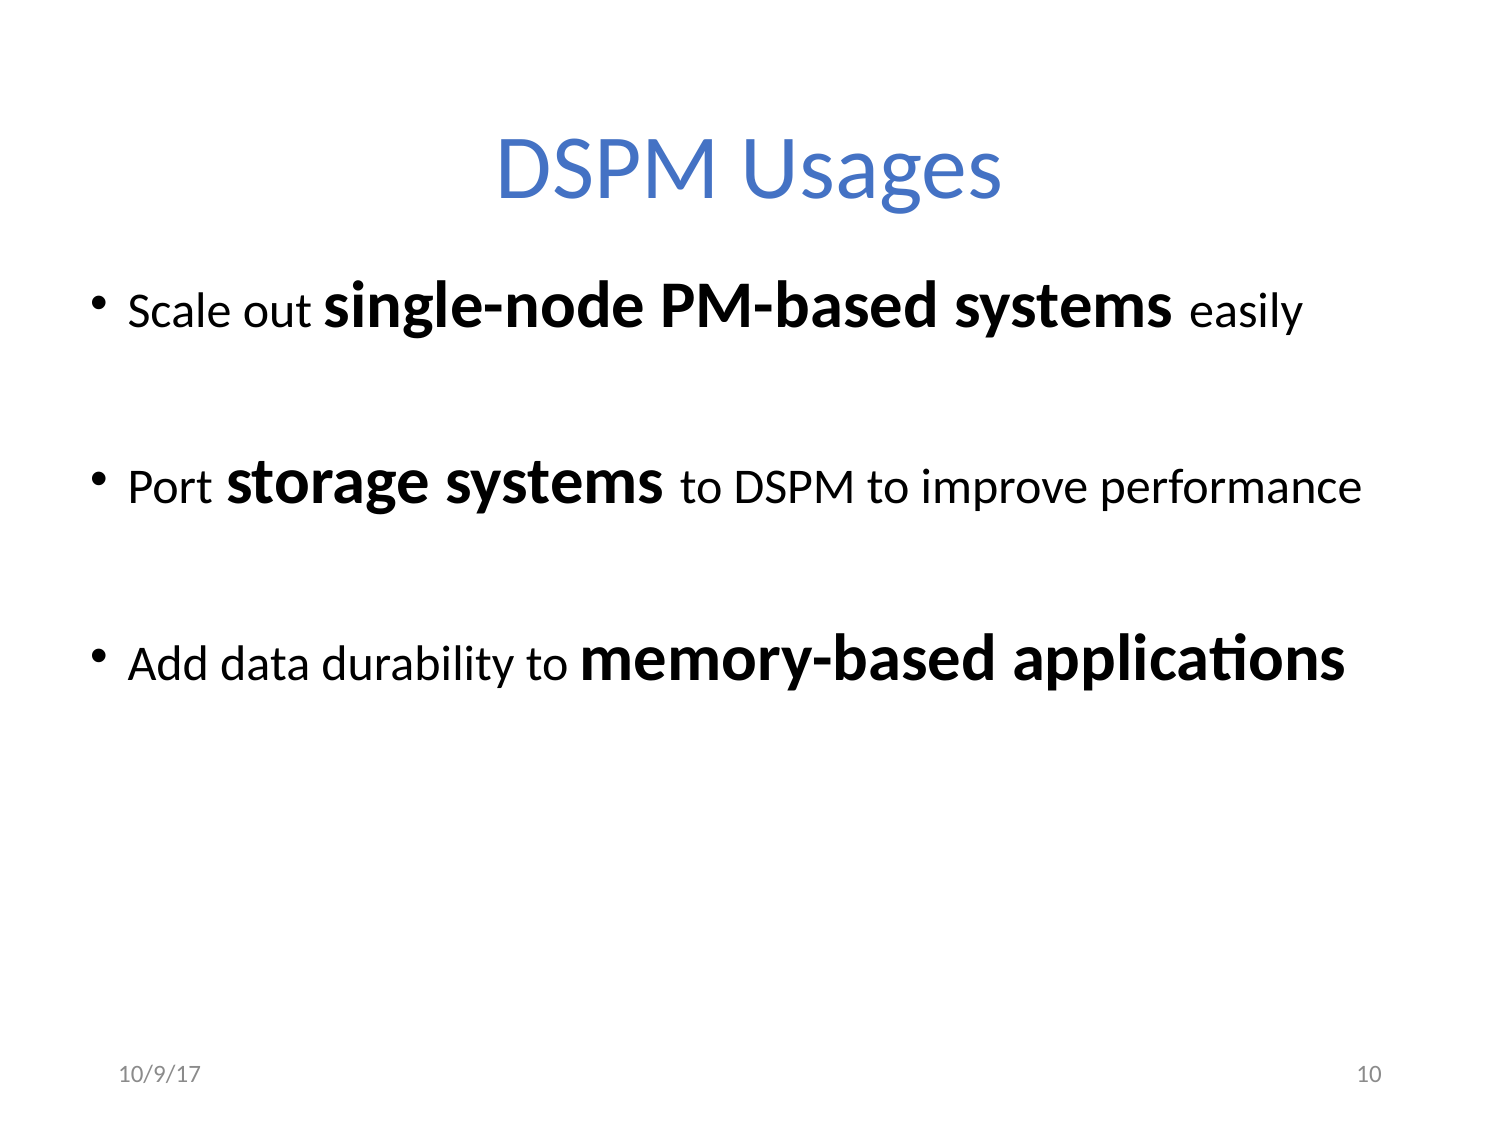

# DSPM Usages
Scale out single-node PM-based systems easily

Port storage systems to DSPM to improve performance

Add data durability to memory-based applications
10/9/17
10